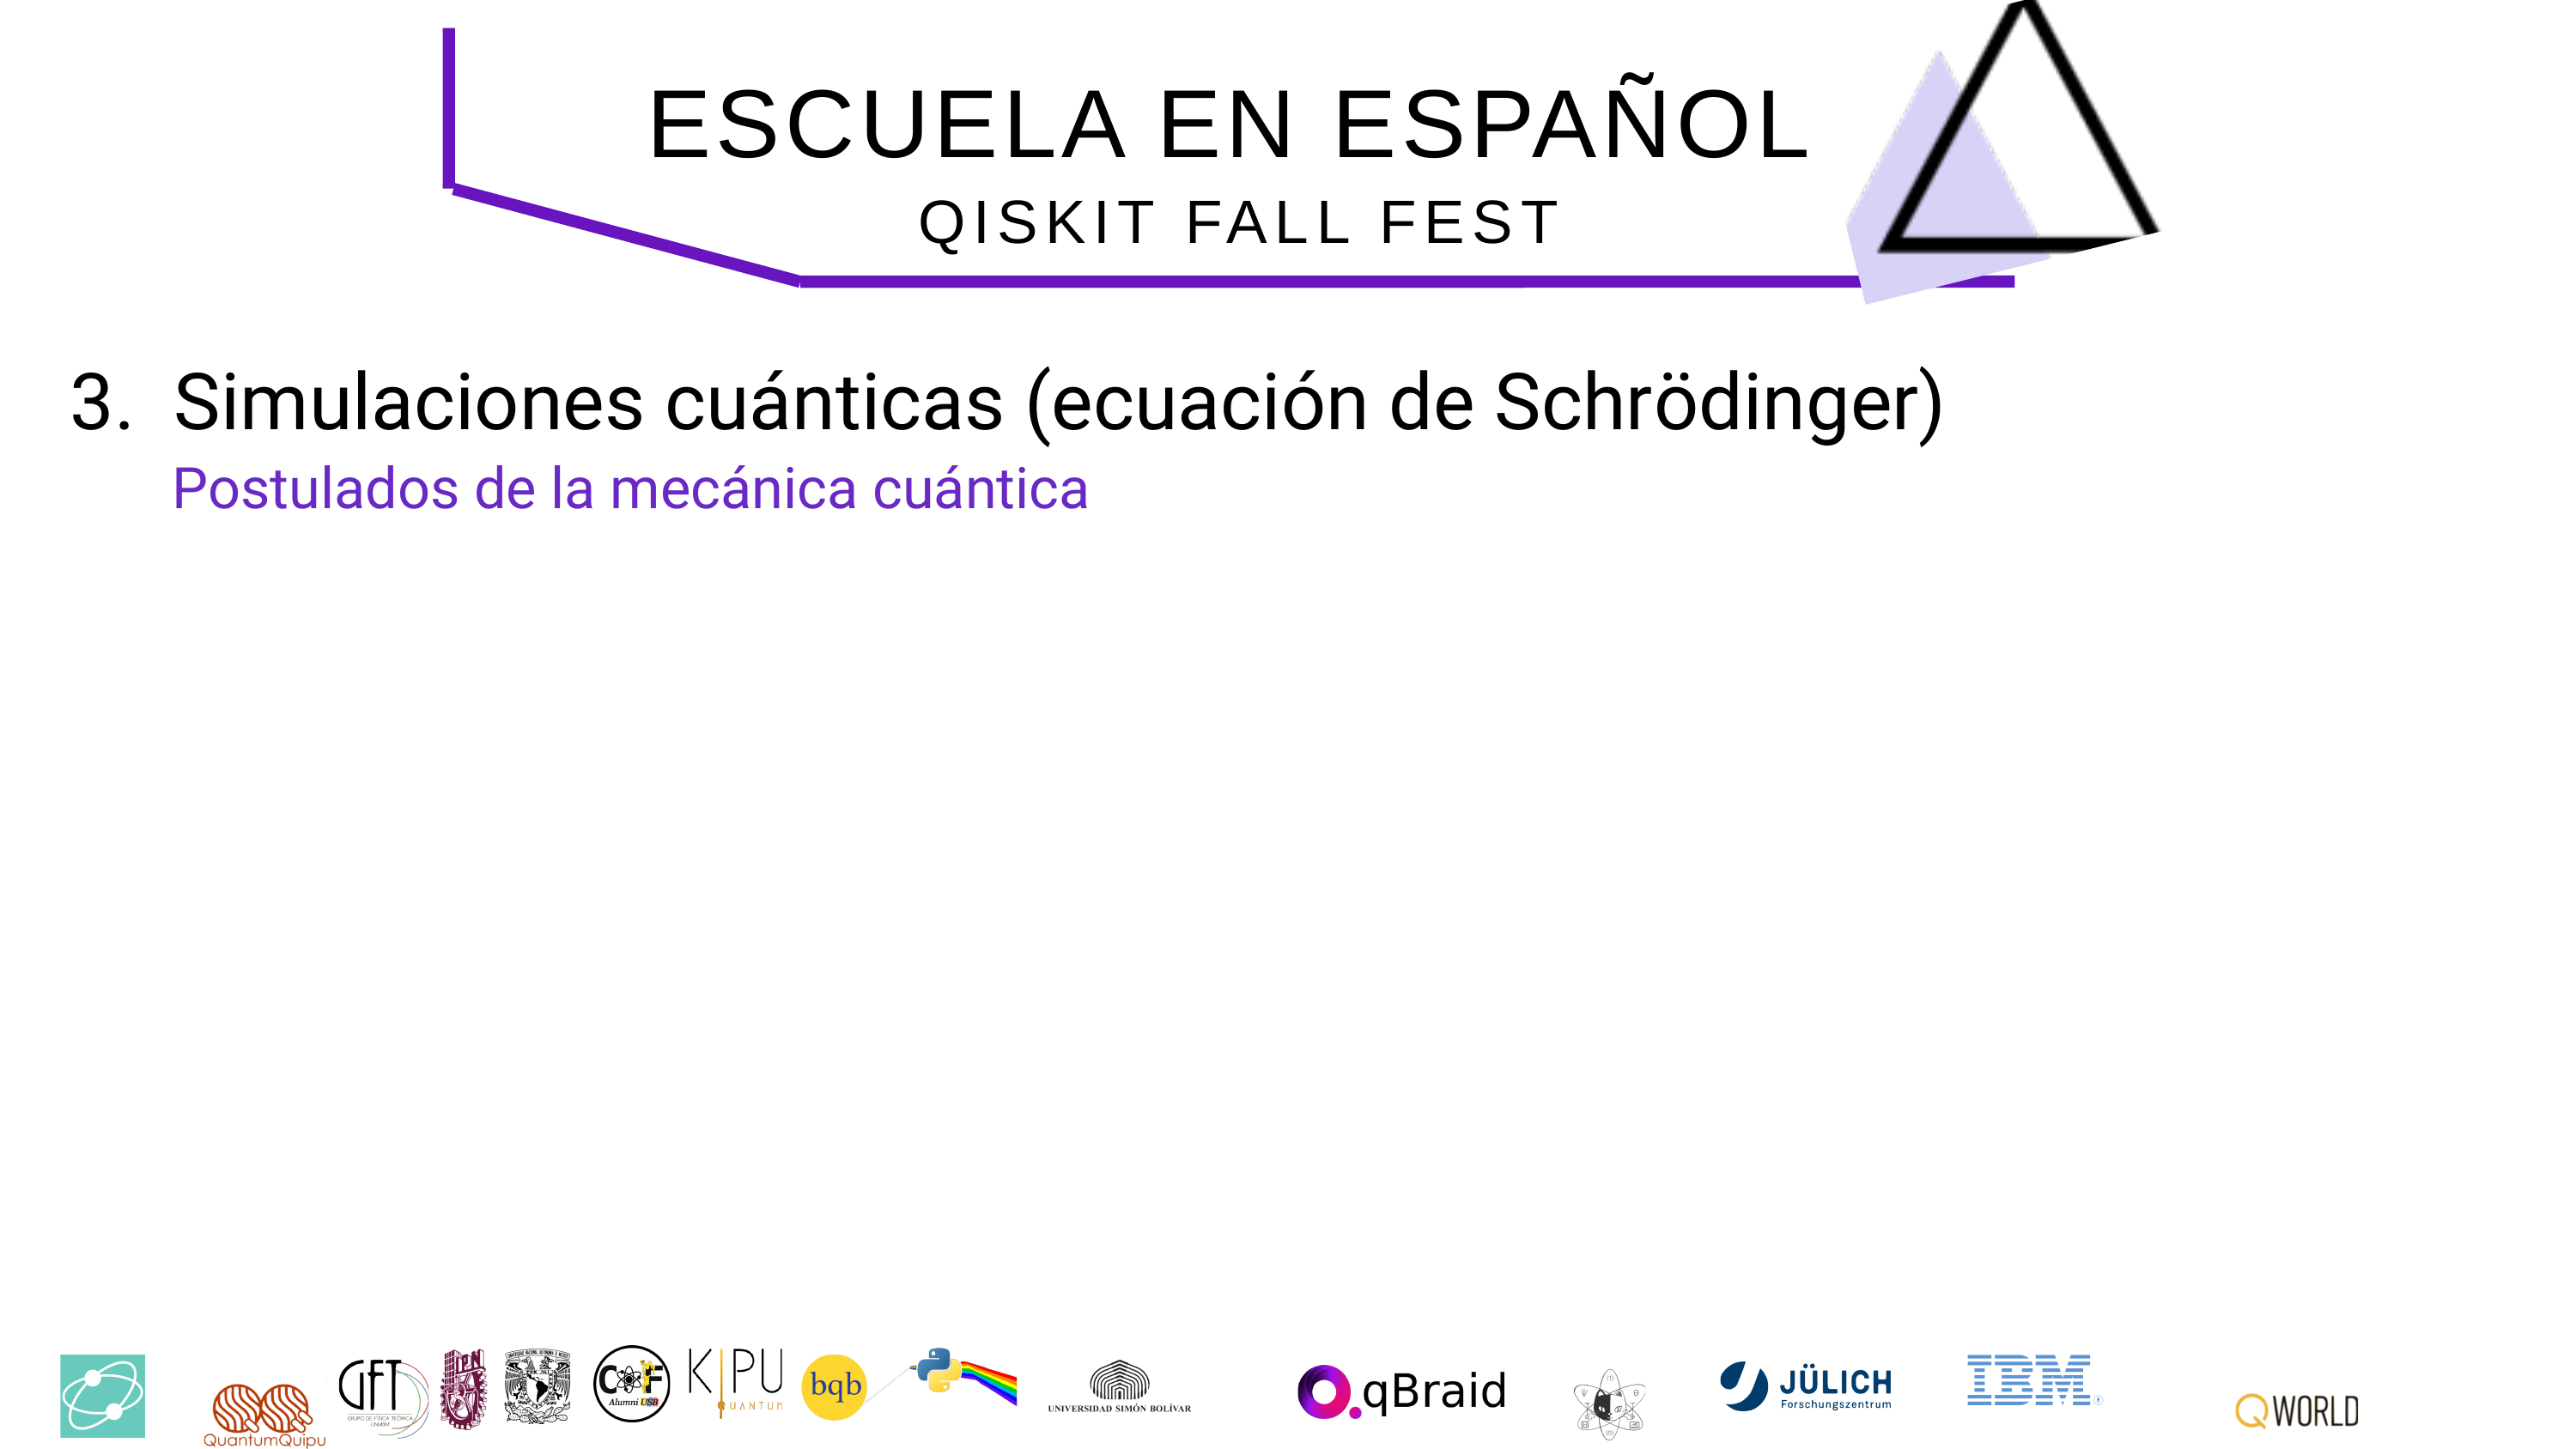

ESCUELA EN ESPAÑOL
QISKIT FALL FEST

3.  Simulaciones cuánticas (ecuación de Schrödinger)
Postulados de la mecánica cuántica